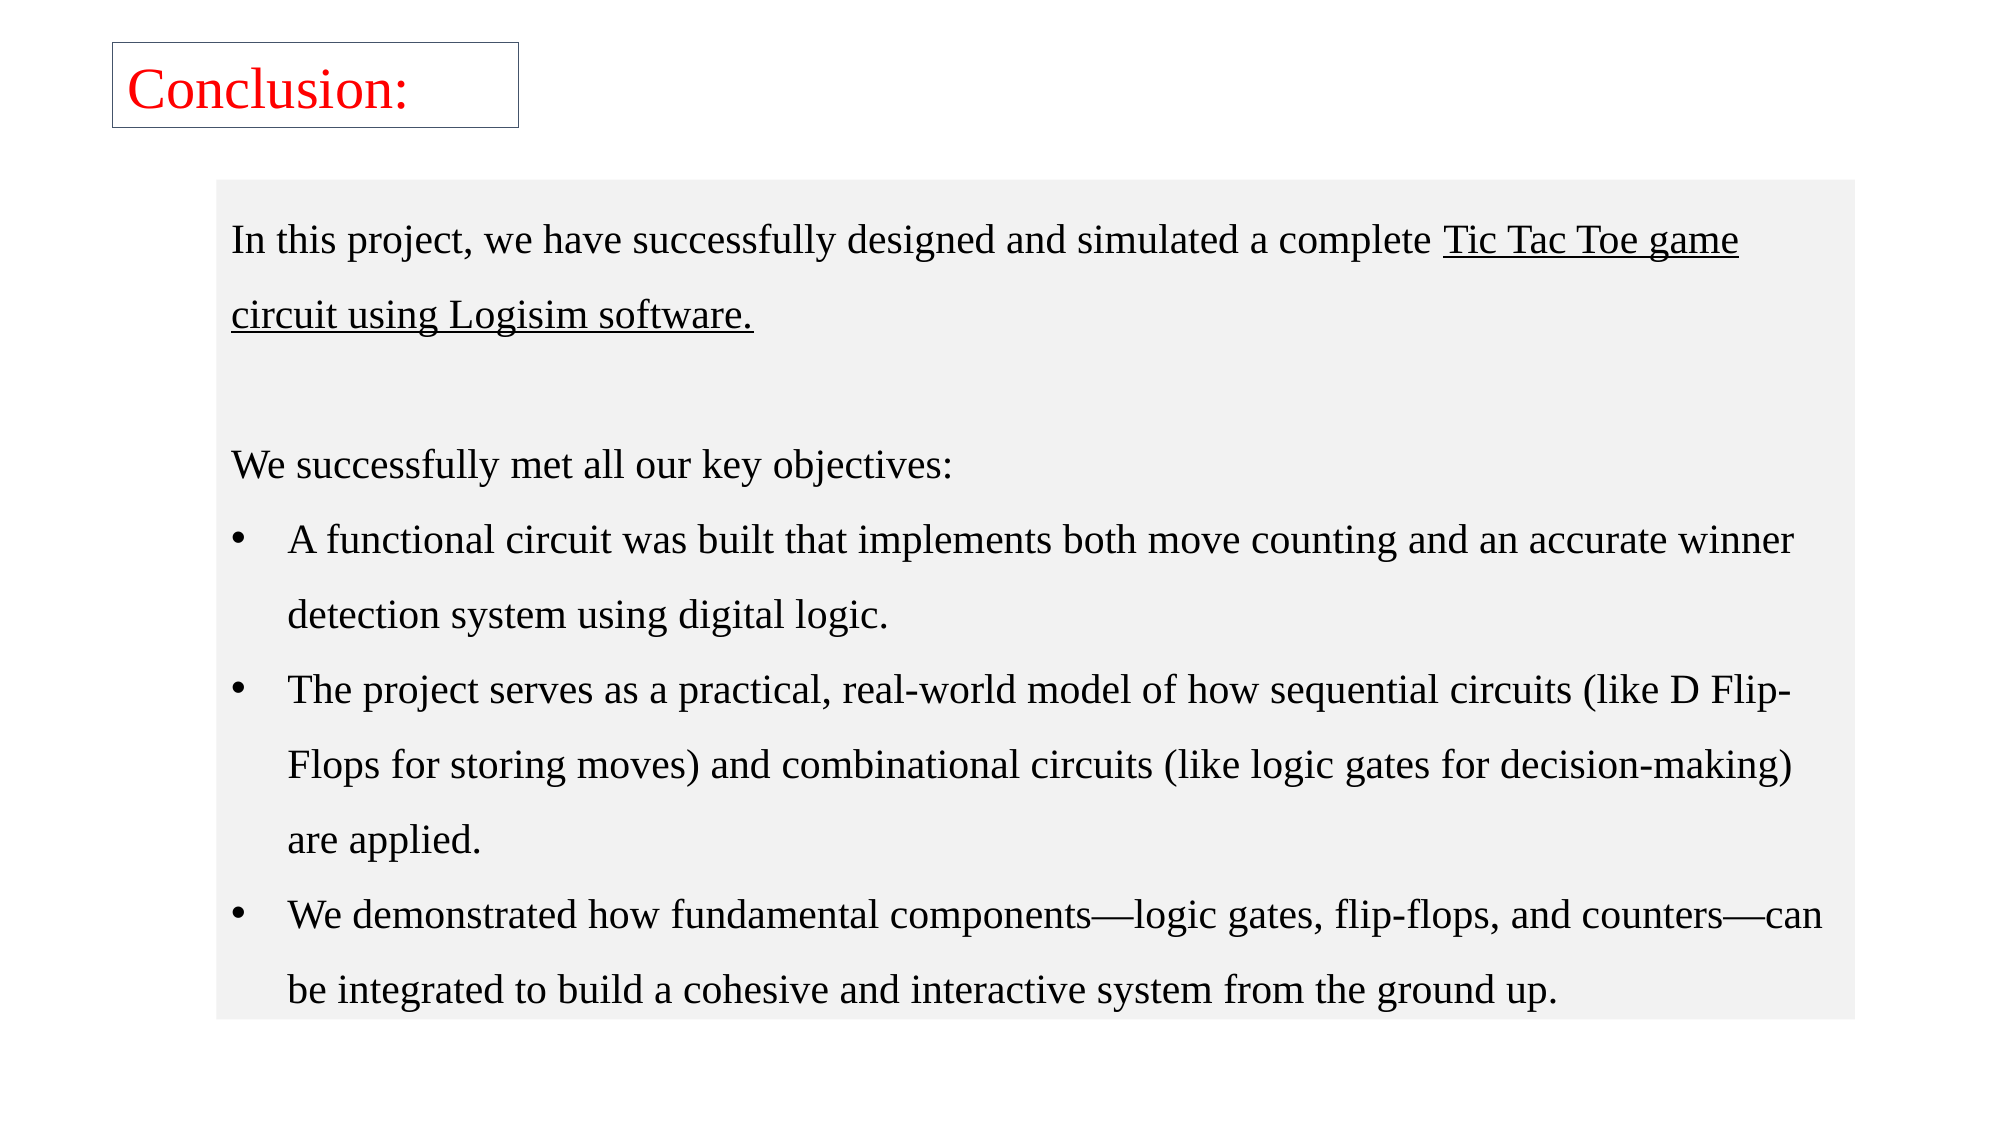

Conclusion:
In this project, we have successfully designed and simulated a complete Tic Tac Toe game circuit using Logisim software.

We successfully met all our key objectives:
A functional circuit was built that implements both move counting and an accurate winner detection system using digital logic.
The project serves as a practical, real-world model of how sequential circuits (like D Flip-Flops for storing moves) and combinational circuits (like logic gates for decision-making)  are applied.
We demonstrated how fundamental components—logic gates, flip-flops, and counters—can be integrated to build a cohesive and interactive system from the ground up.